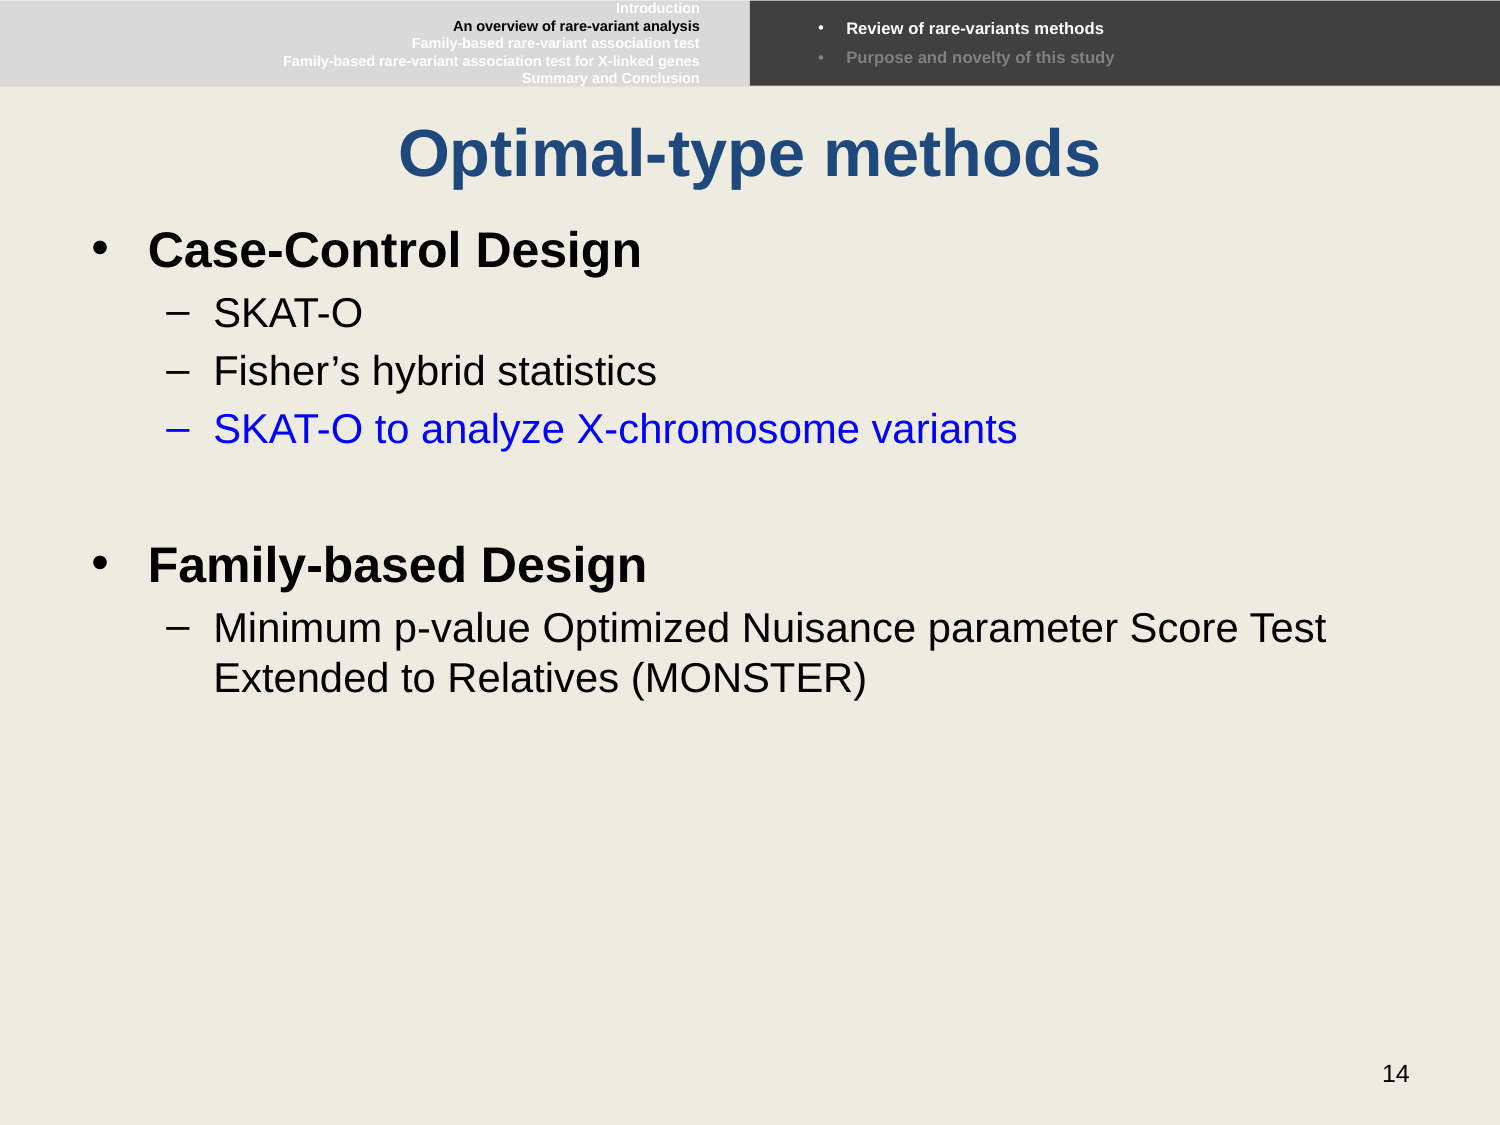

Introduction
An overview of rare-variant analysis
Family-based rare-variant association test
Family-based rare-variant association test for X-linked genes
Summary and Conclusion

Review of rare-variants methods

Purpose and novelty of this study
# Optimal-type methods
Case-Control Design
SKAT-O
Fisher’s hybrid statistics
SKAT-O to analyze X-chromosome variants

Family-based Design
Minimum p-value Optimized Nuisance parameter Score Test Extended to Relatives (MONSTER)
14